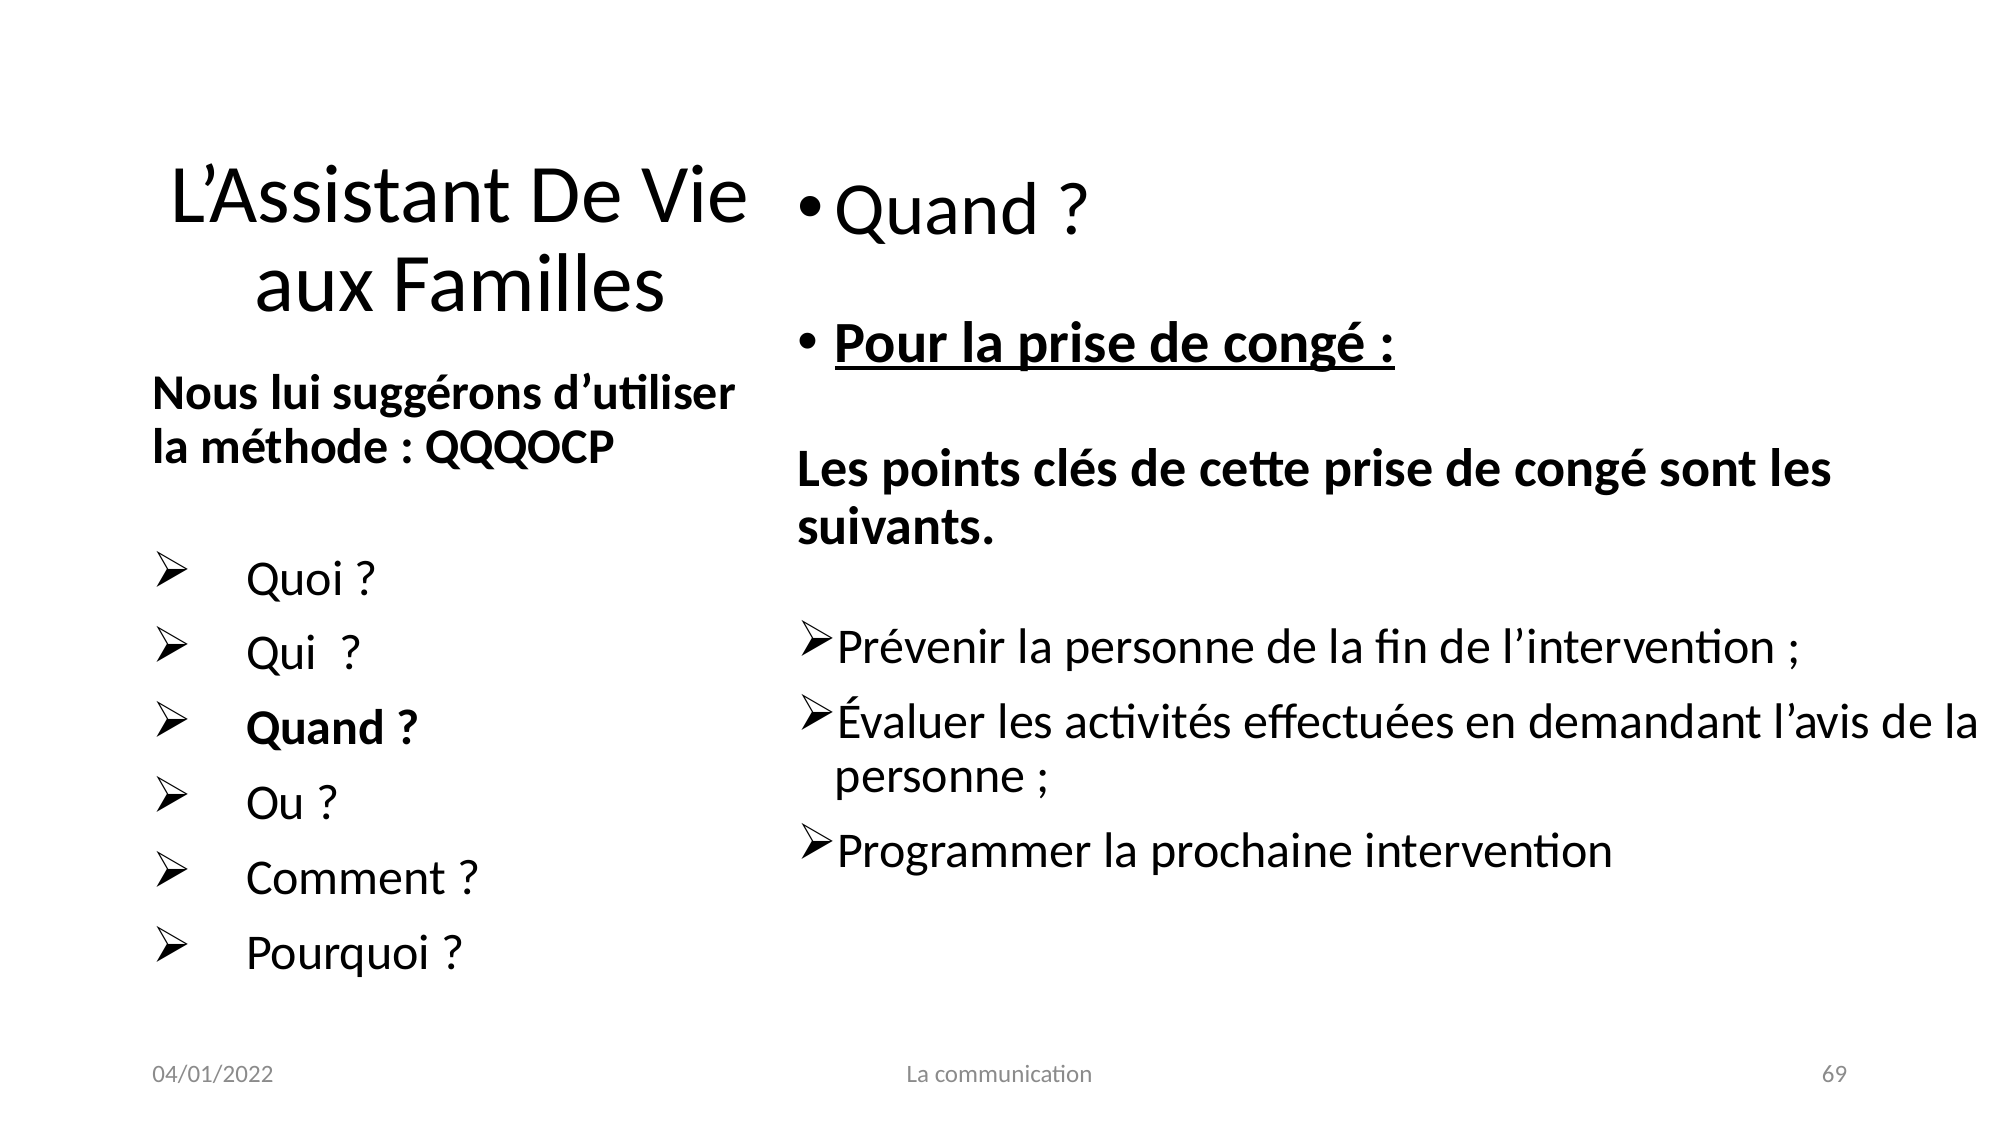

# L’Assistant De Vie aux Familles
Quand ?

Pour la prise de congé :

Les points clés de cette prise de congé sont les suivants.

Prévenir la personne de la fin de l’intervention ;
Évaluer les activités effectuées en demandant l’avis de la personne ;
Programmer la prochaine intervention
Nous lui suggérons d’utiliser la méthode : QQQOCP

Quoi ?
Qui  ?
Quand ?
Ou ?
Comment ?
Pourquoi ?
04/01/2022
La communication
69